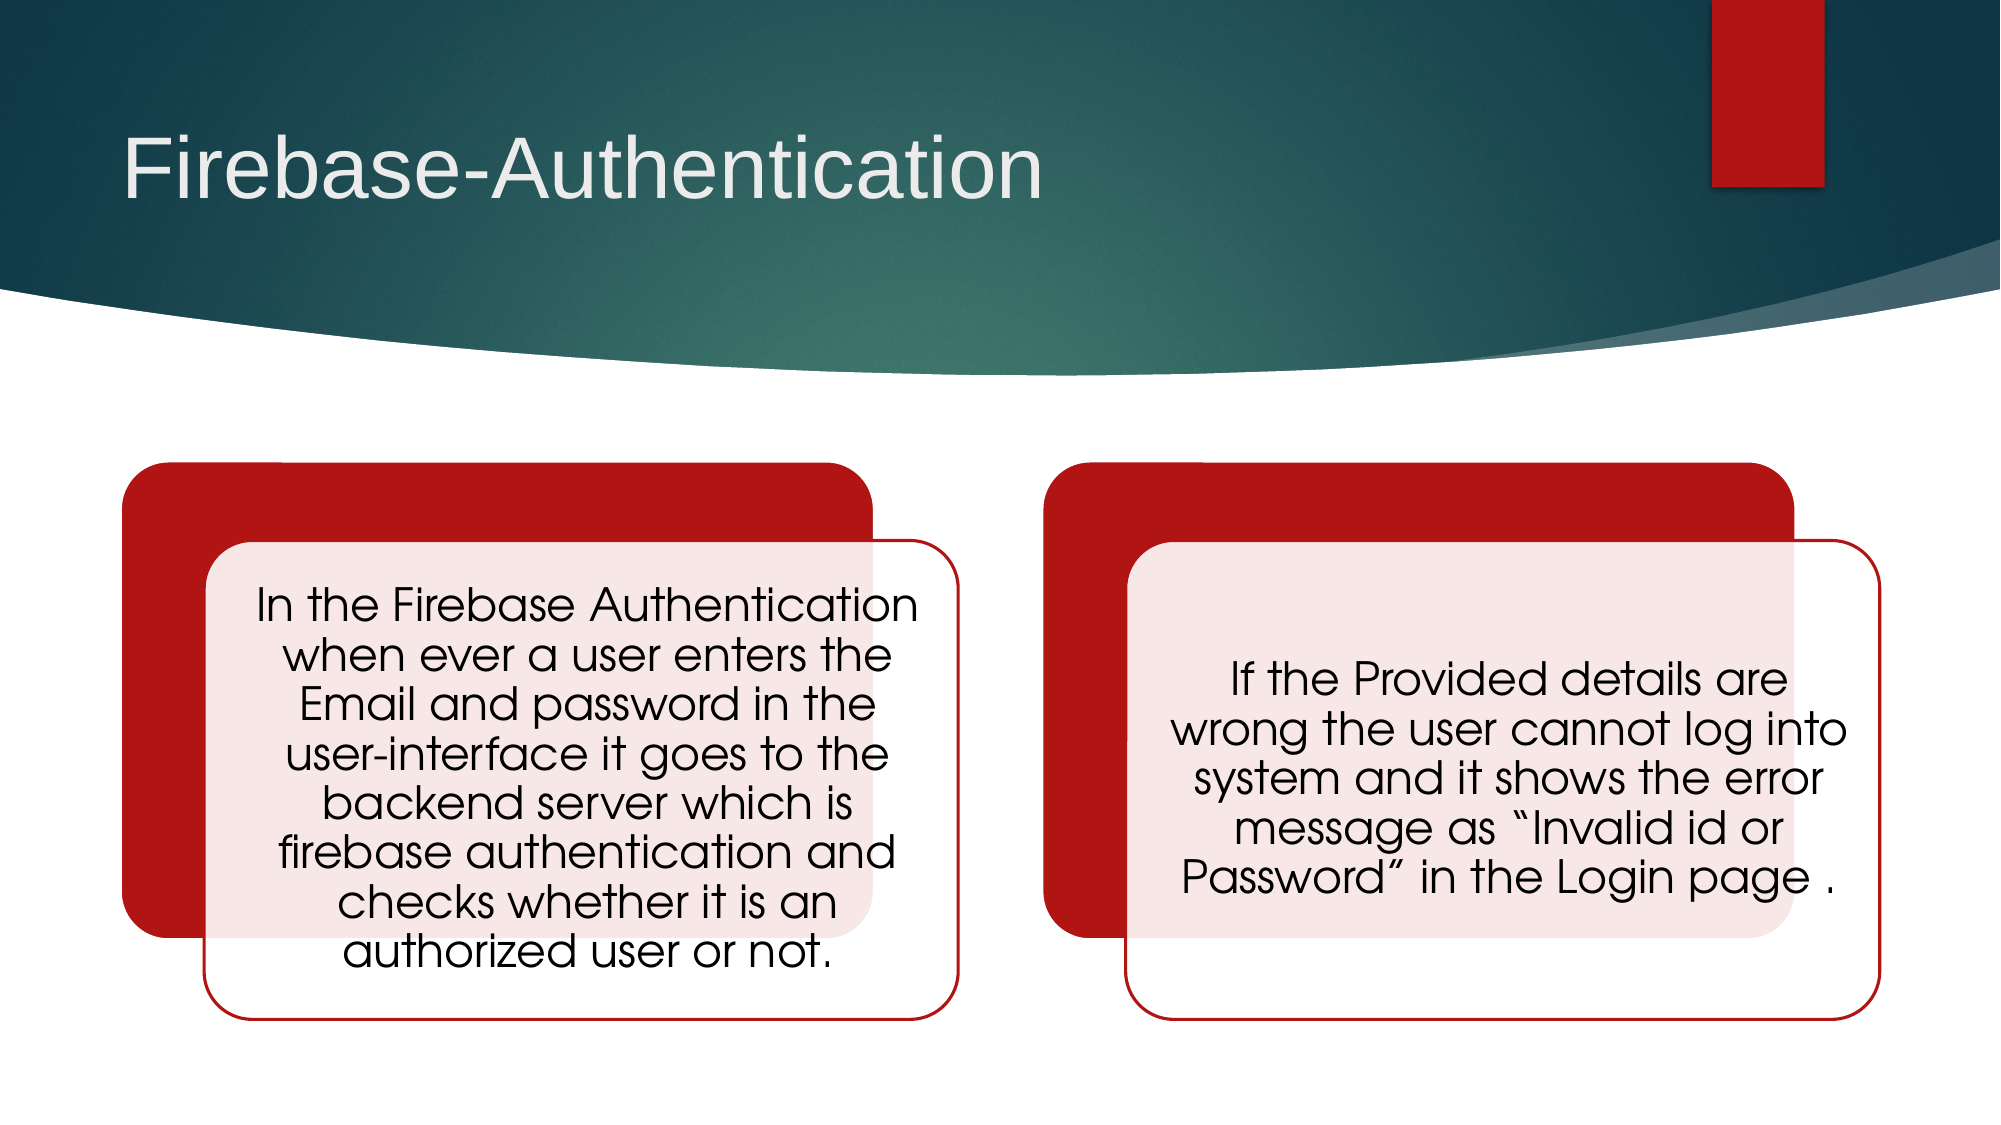

# Firebase-Authentication

In the Firebase Authentication when ever a user enters the Email and password in the user-interface it goes to the backend server which is firebase authentication and checks whether it is an authorized user or not.
If the Provided details are wrong the user cannot log into system and it shows the error message as “Invalid id or Password” in the Login page .